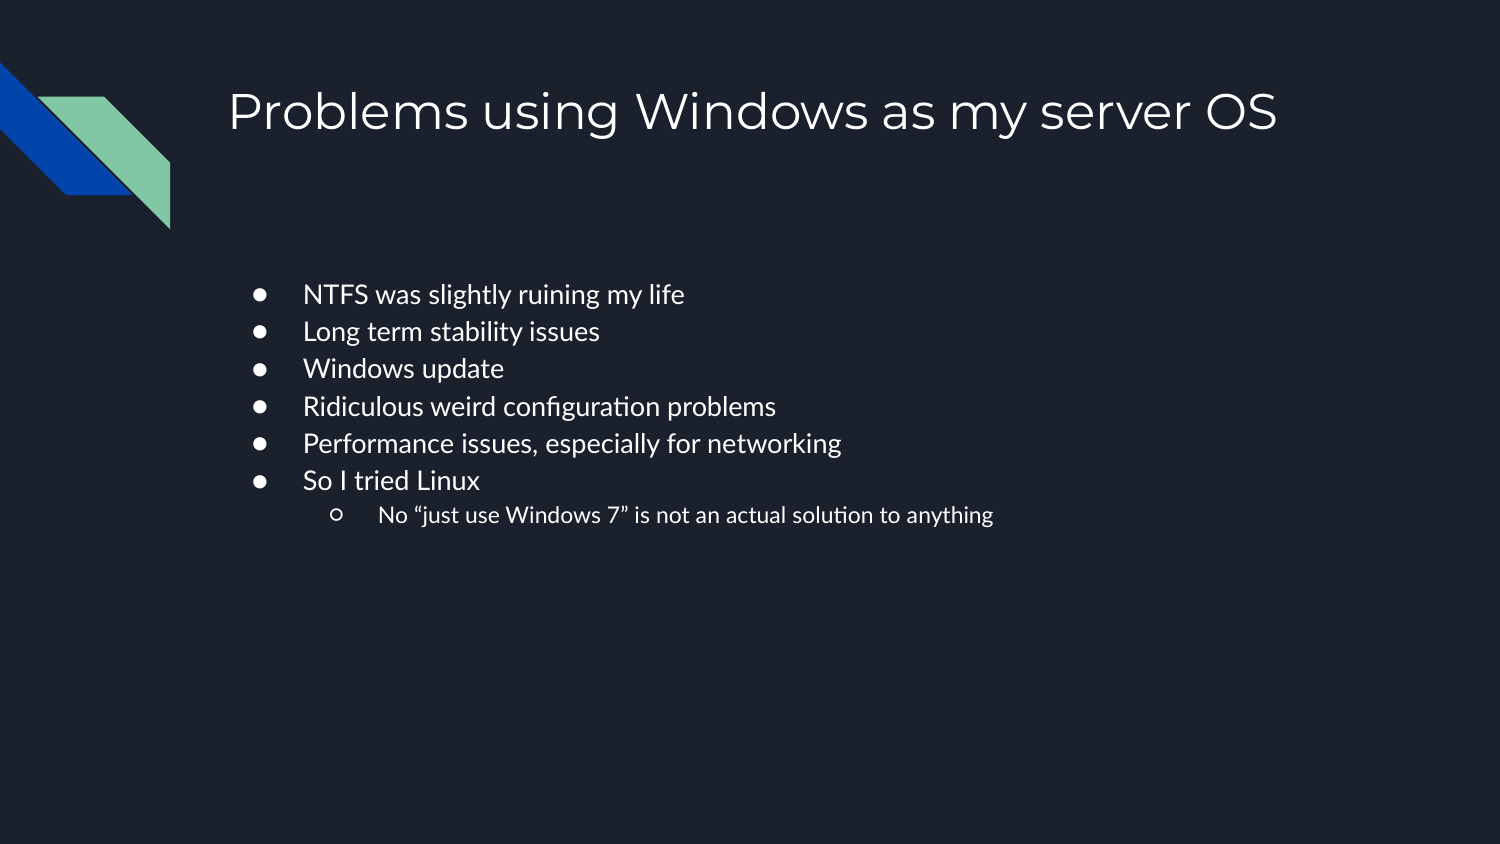

# Problems using Windows as my server OS
NTFS was slightly ruining my life
Long term stability issues
Windows update
Ridiculous weird configuration problems
Performance issues, especially for networking
So I tried Linux
No “just use Windows 7” is not an actual solution to anything